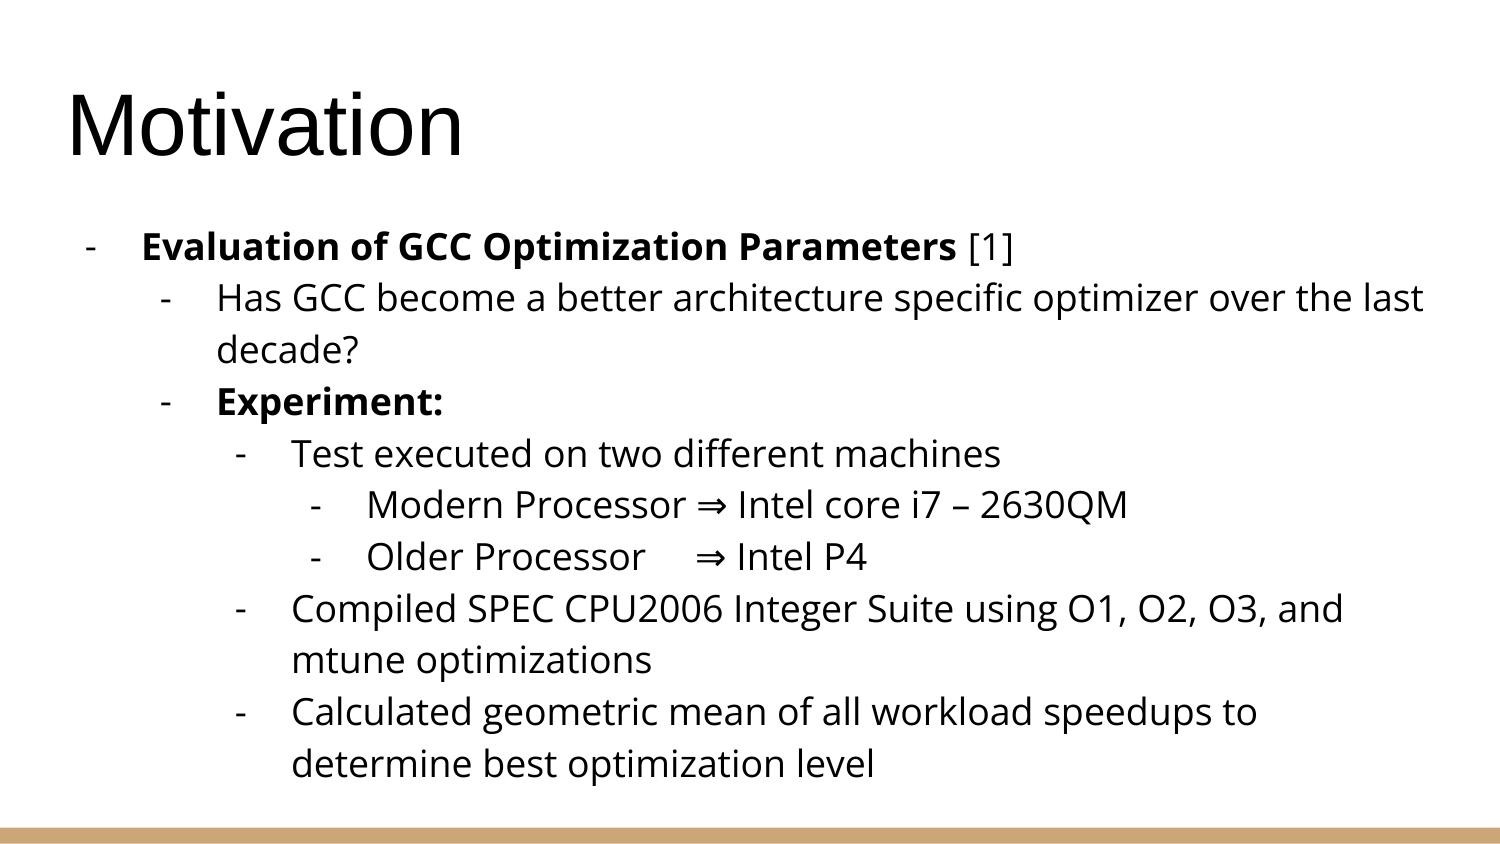

# Motivation
Evaluation of GCC Optimization Parameters [1]
Has GCC become a better architecture specific optimizer over the last decade?
Experiment:
Test executed on two different machines
Modern Processor ⇒ Intel core i7 – 2630QM
Older Processor 	   ⇒ Intel P4
Compiled SPEC CPU2006 Integer Suite using O1, O2, O3, and mtune optimizations
Calculated geometric mean of all workload speedups to determine best optimization level